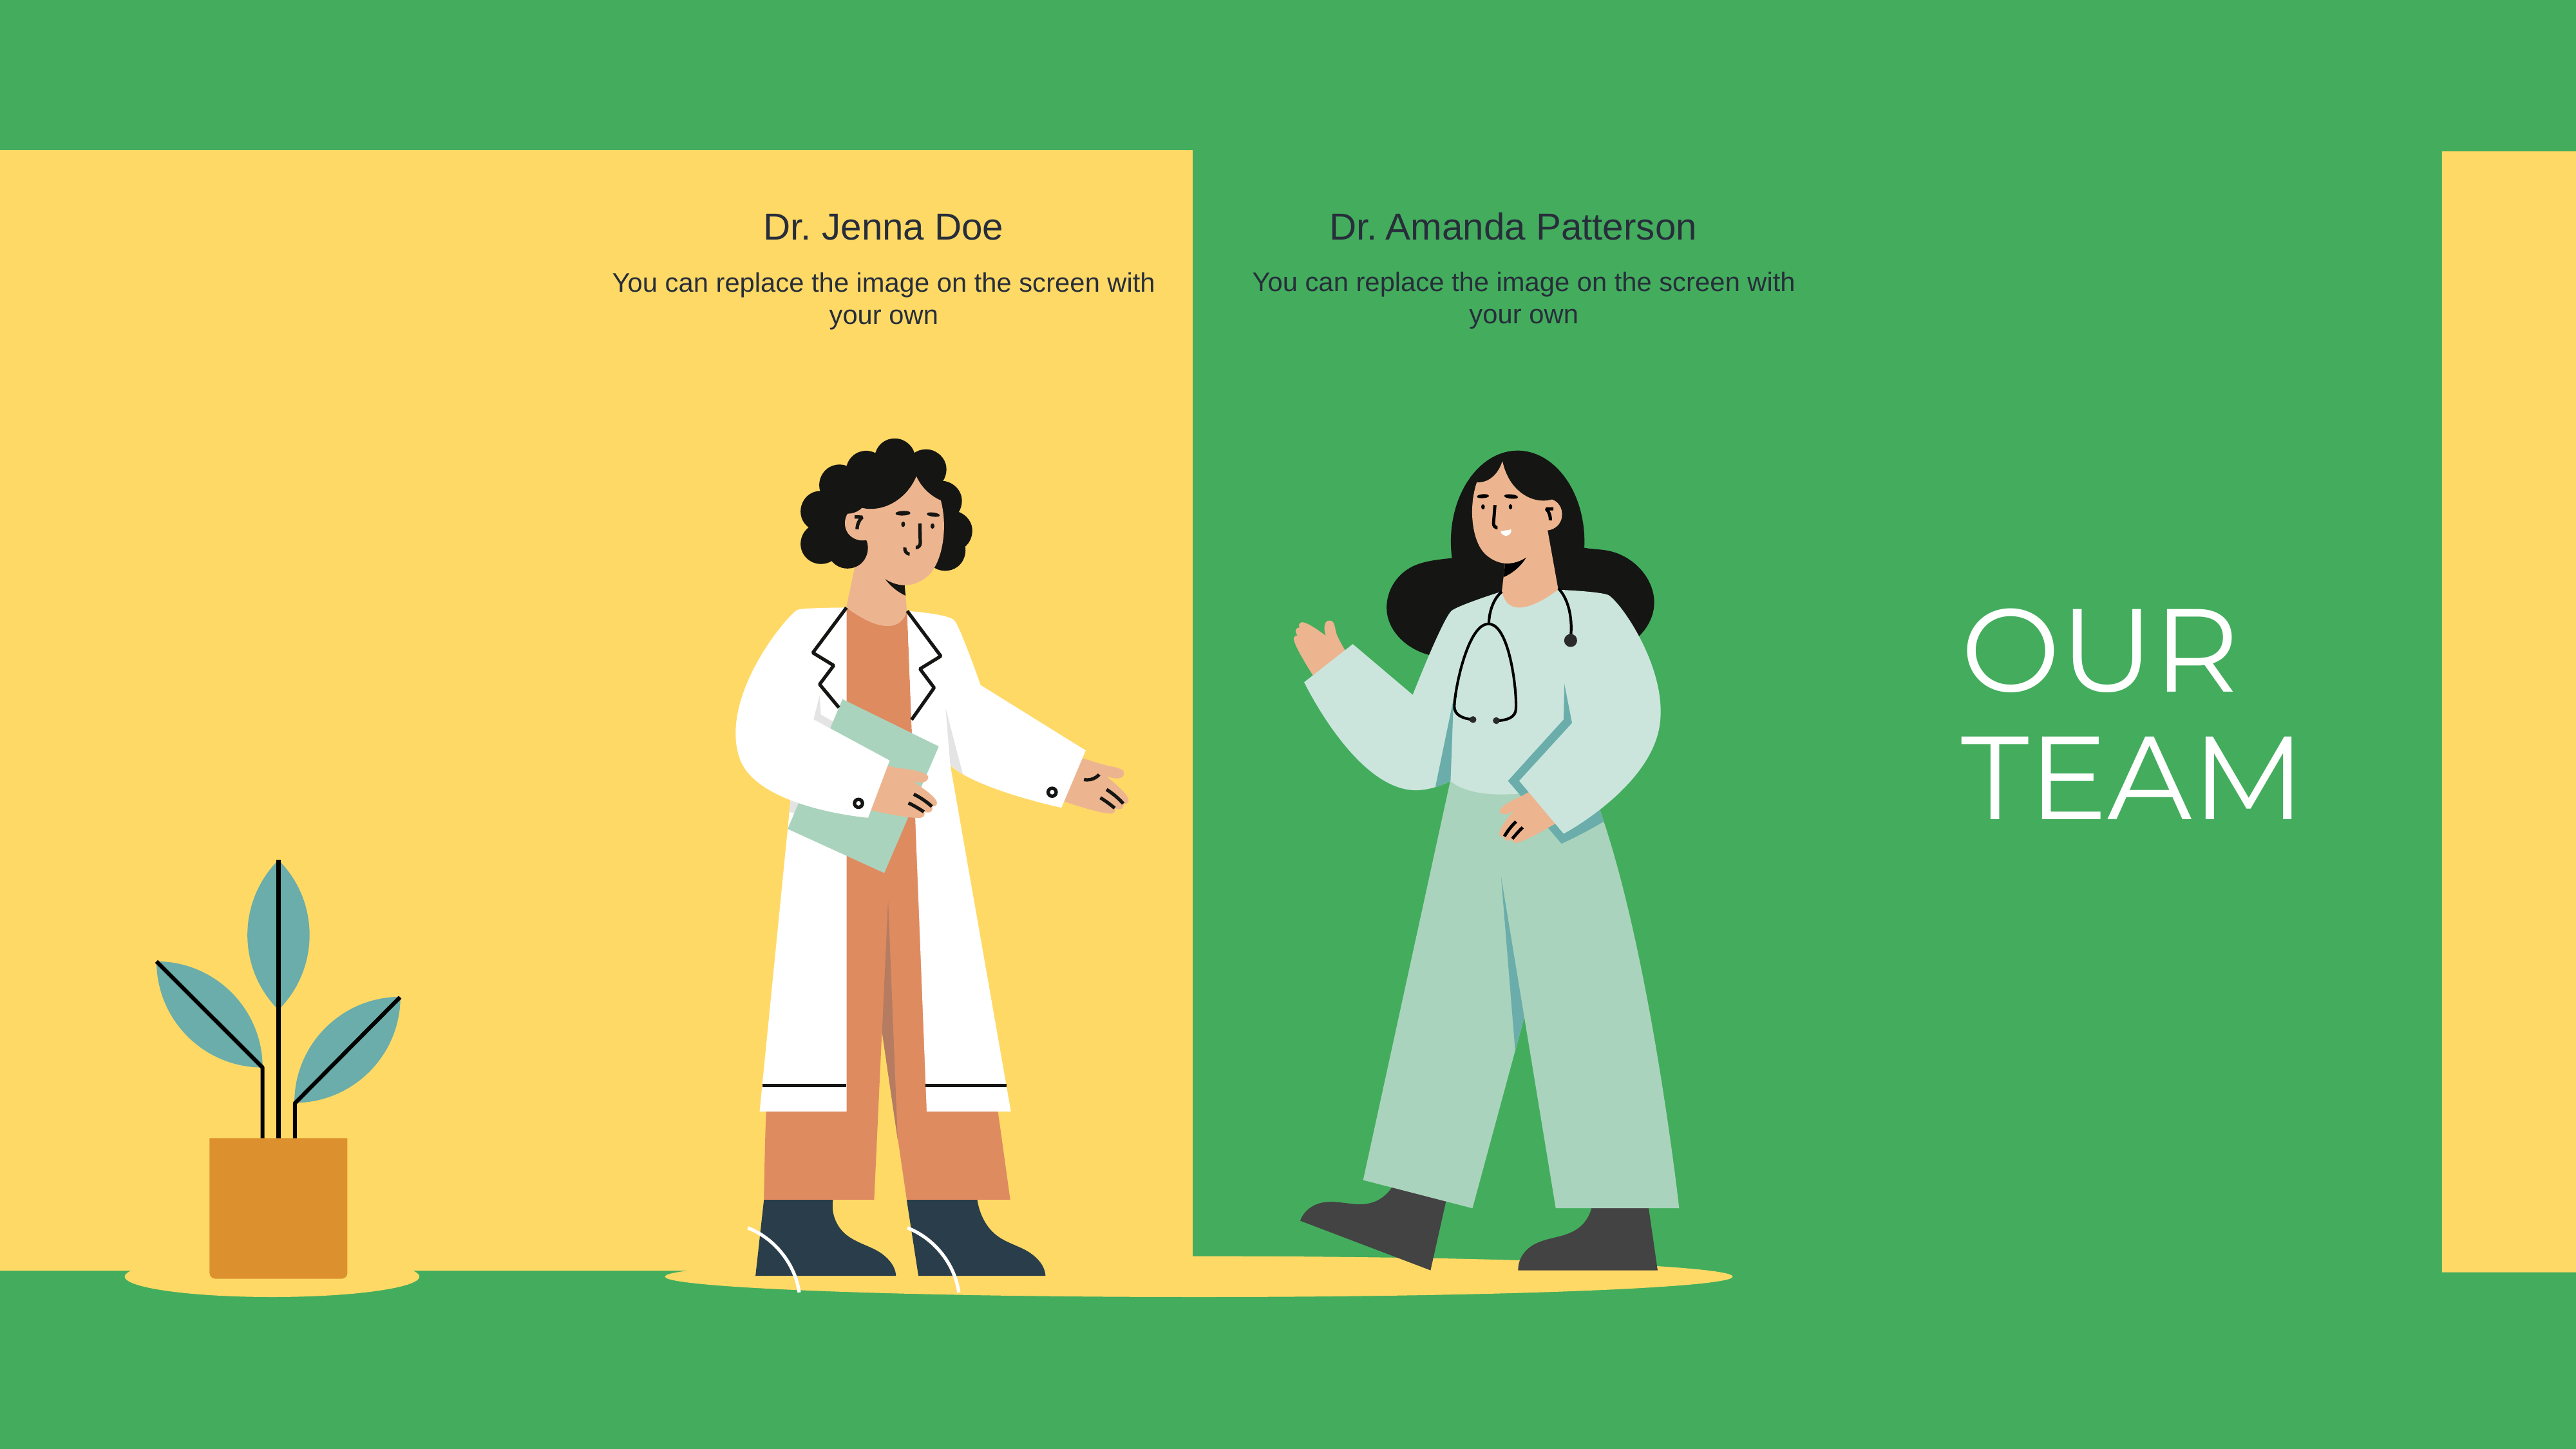

Dr. Jenna Doe
Dr. Amanda Patterson
You can replace the image on the screen with your own
You can replace the image on the screen with your own

OUR TEAM